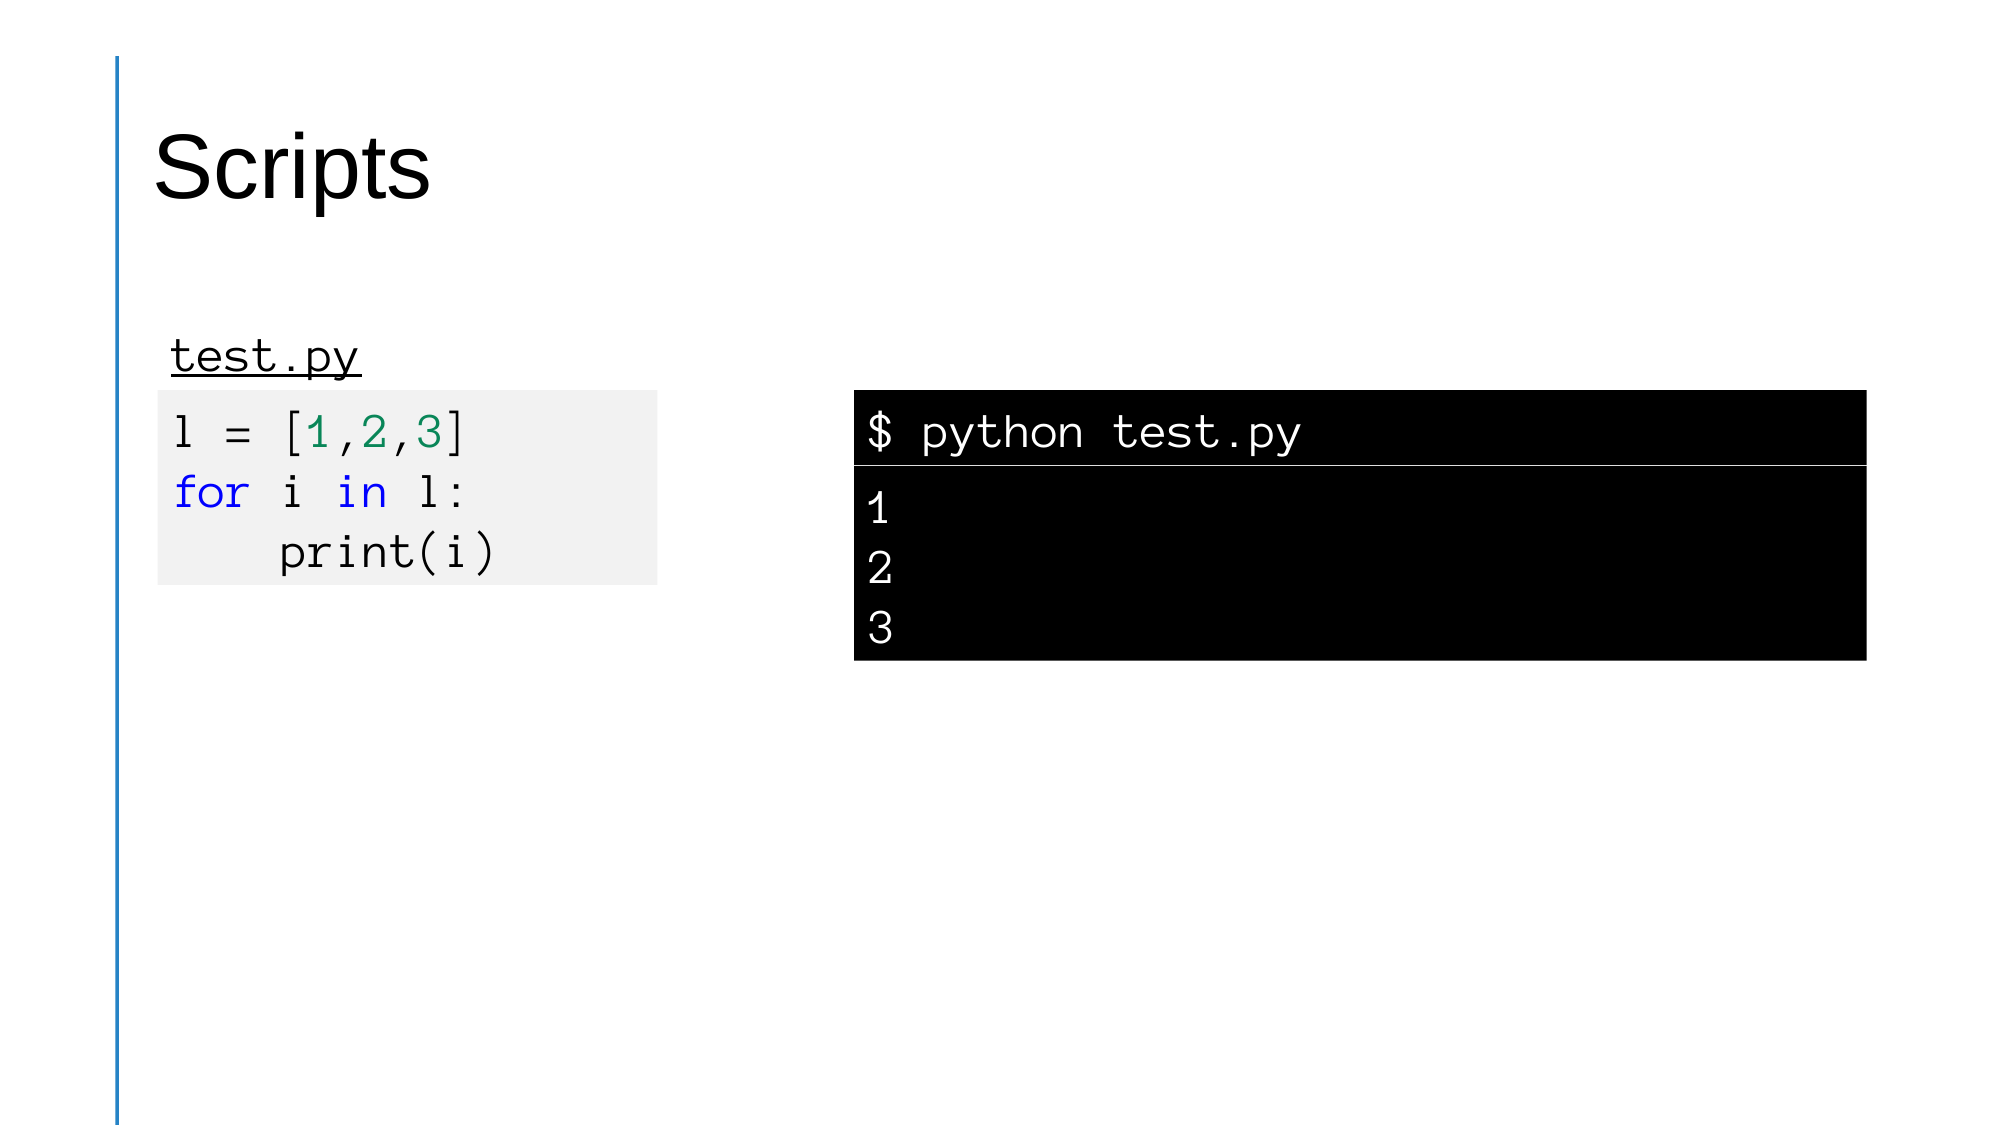

# Scripts
test.py
l = [1,2,3]
for i in l:
    print(i)
$ python test.py
1
2
3